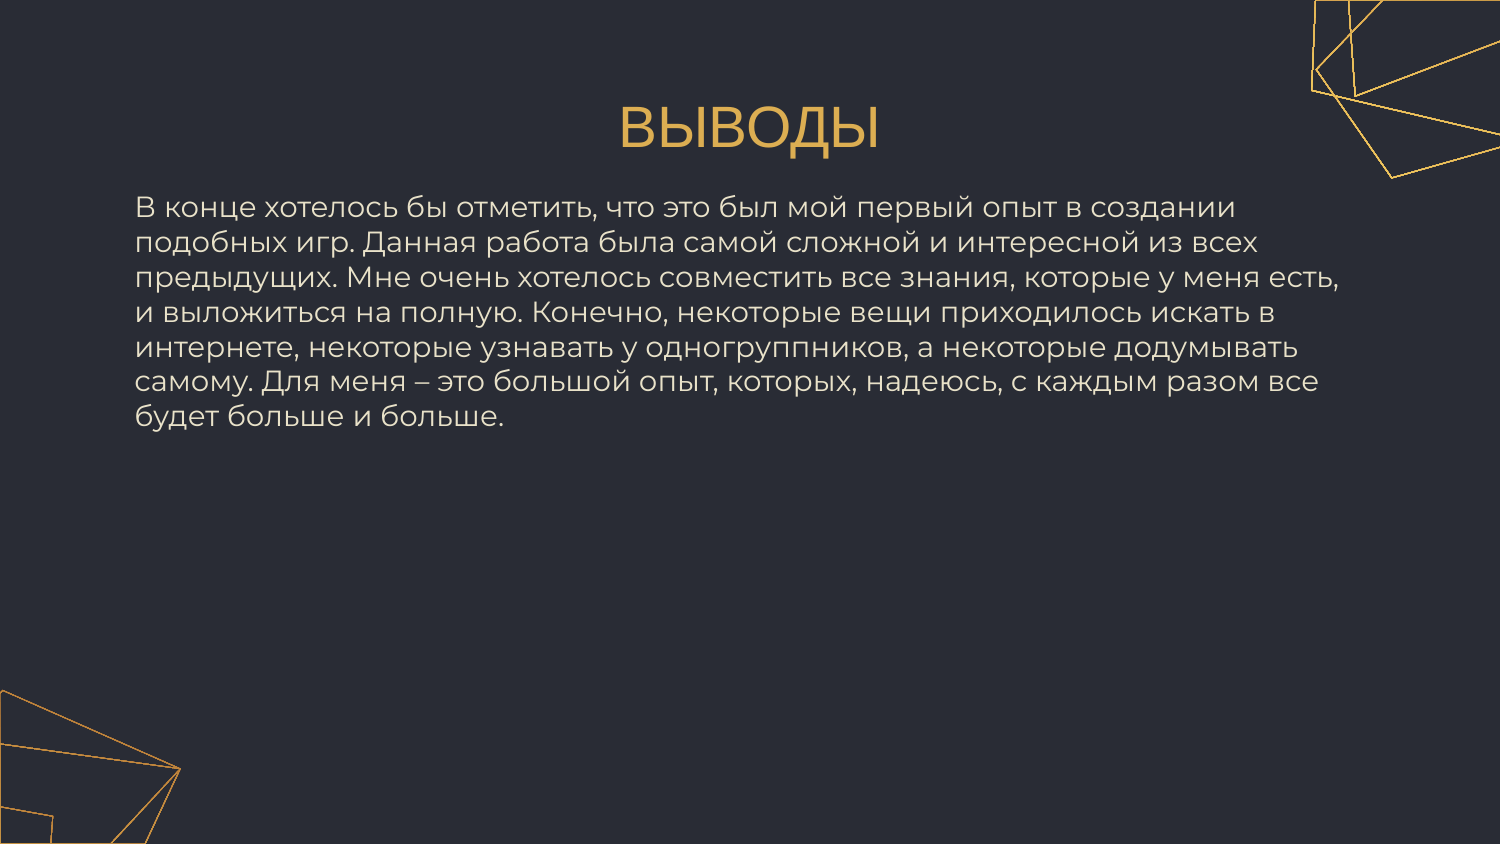

# ВЫВОДЫ
В конце хотелось бы отметить, что это был мой первый опыт в создании подобных игр. Данная работа была самой сложной и интересной из всех предыдущих. Мне очень хотелось совместить все знания, которые у меня есть, и выложиться на полную. Конечно, некоторые вещи приходилось искать в интернете, некоторые узнавать у одногруппников, а некоторые додумывать самому. Для меня – это большой опыт, которых, надеюсь, с каждым разом все будет больше и больше.